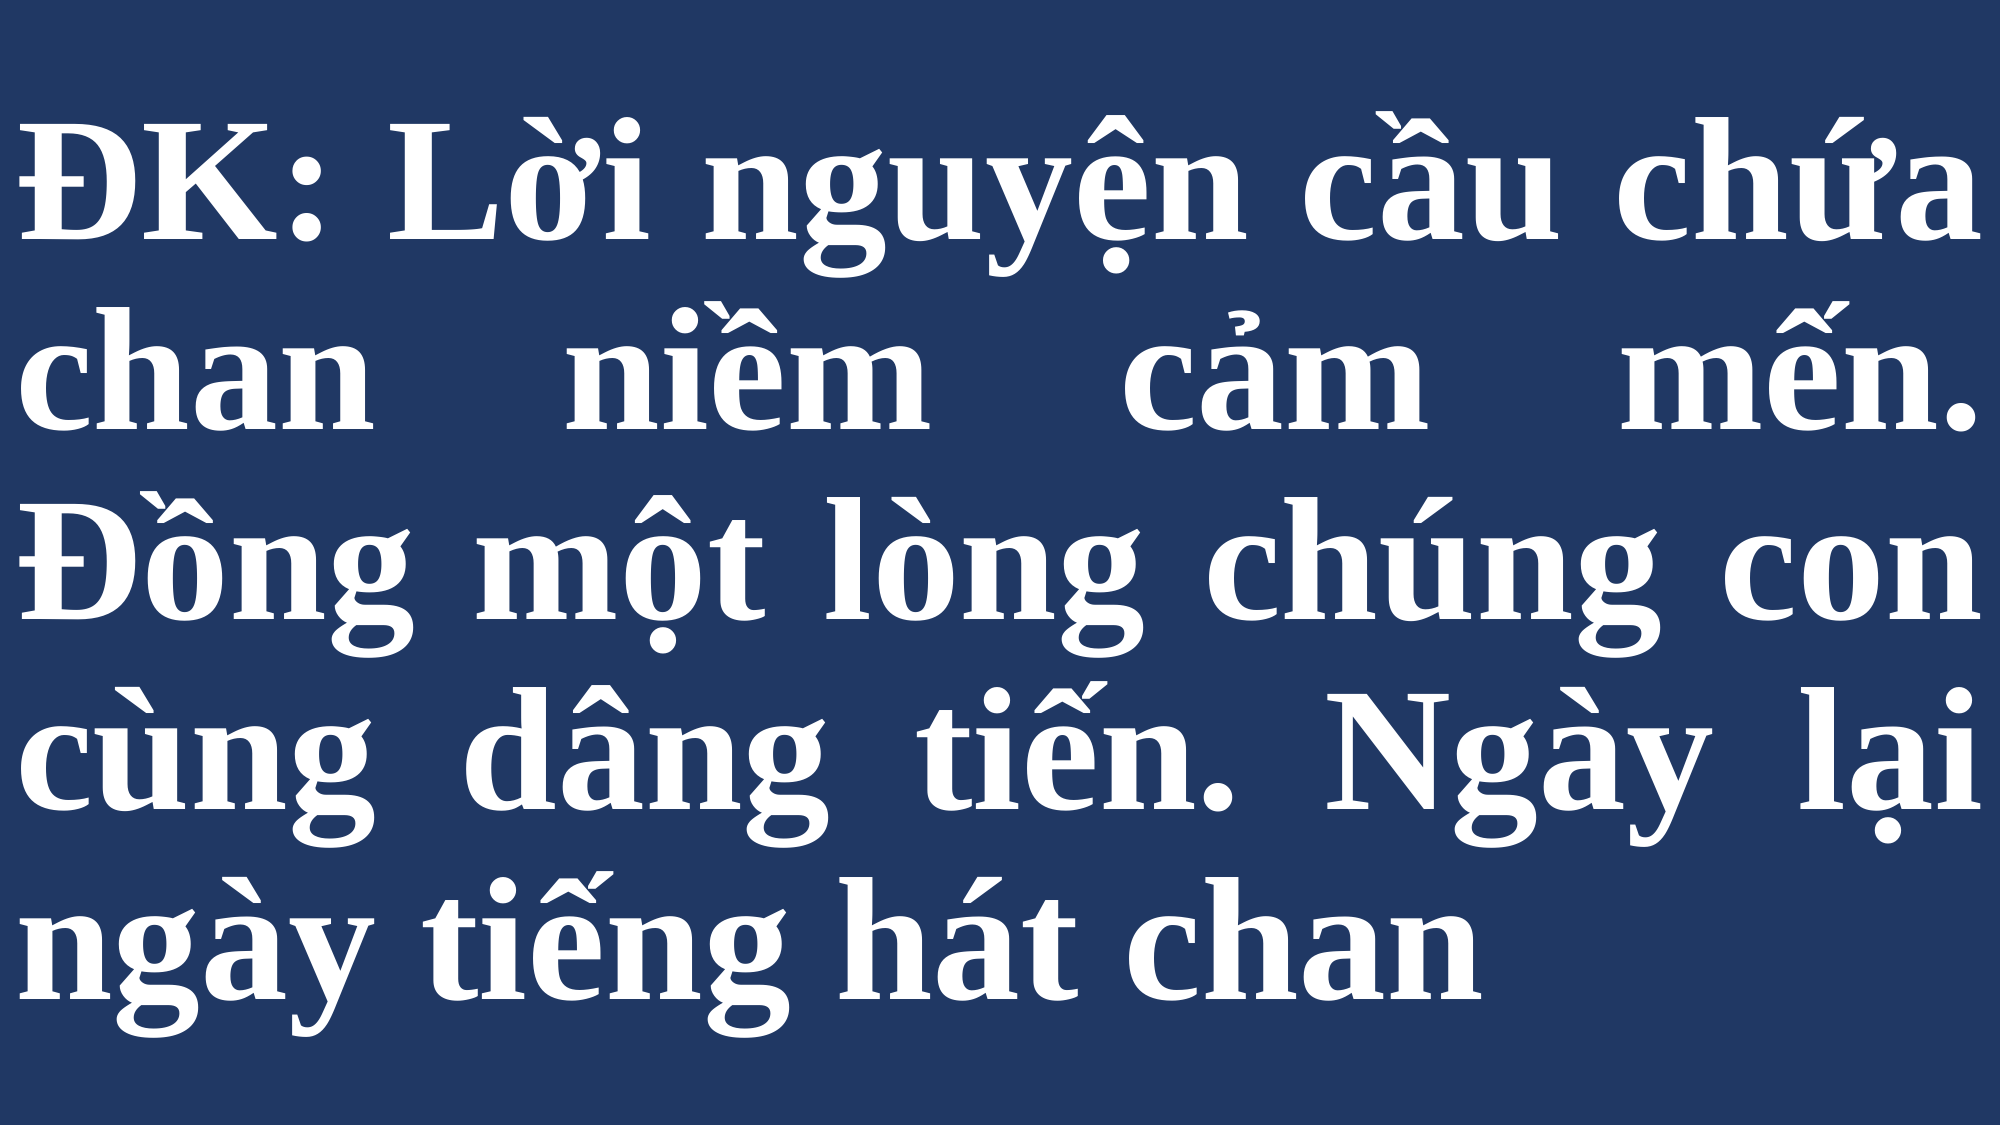

# ĐK: Lời nguyện cầu chứa chan niềm cảm mến. Đồng một lòng chúng con cùng dâng tiến. Ngày lại ngày tiếng hát chan